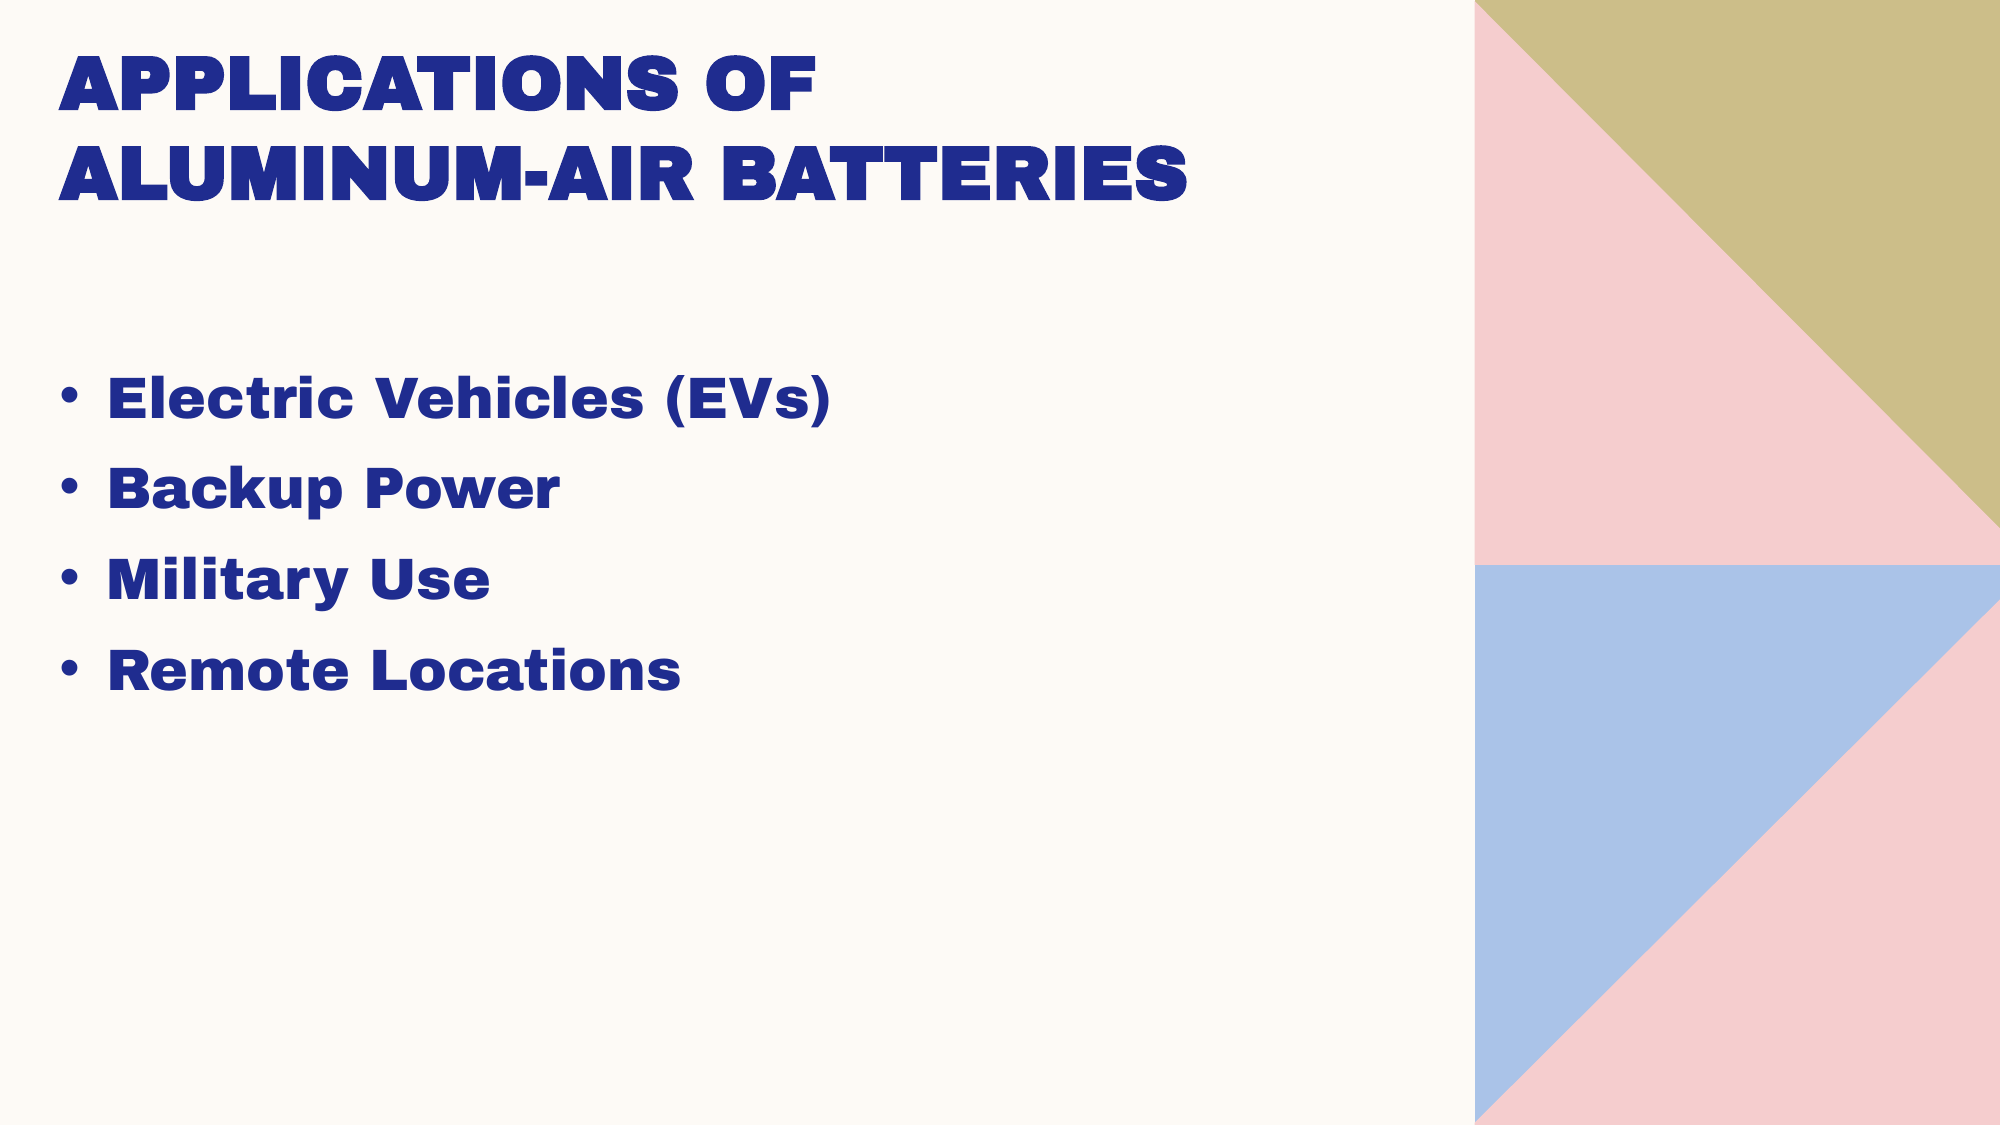

# Applications of Aluminum-Air Batteries
Electric Vehicles (EVs)
Backup Power
Military Use
Remote Locations